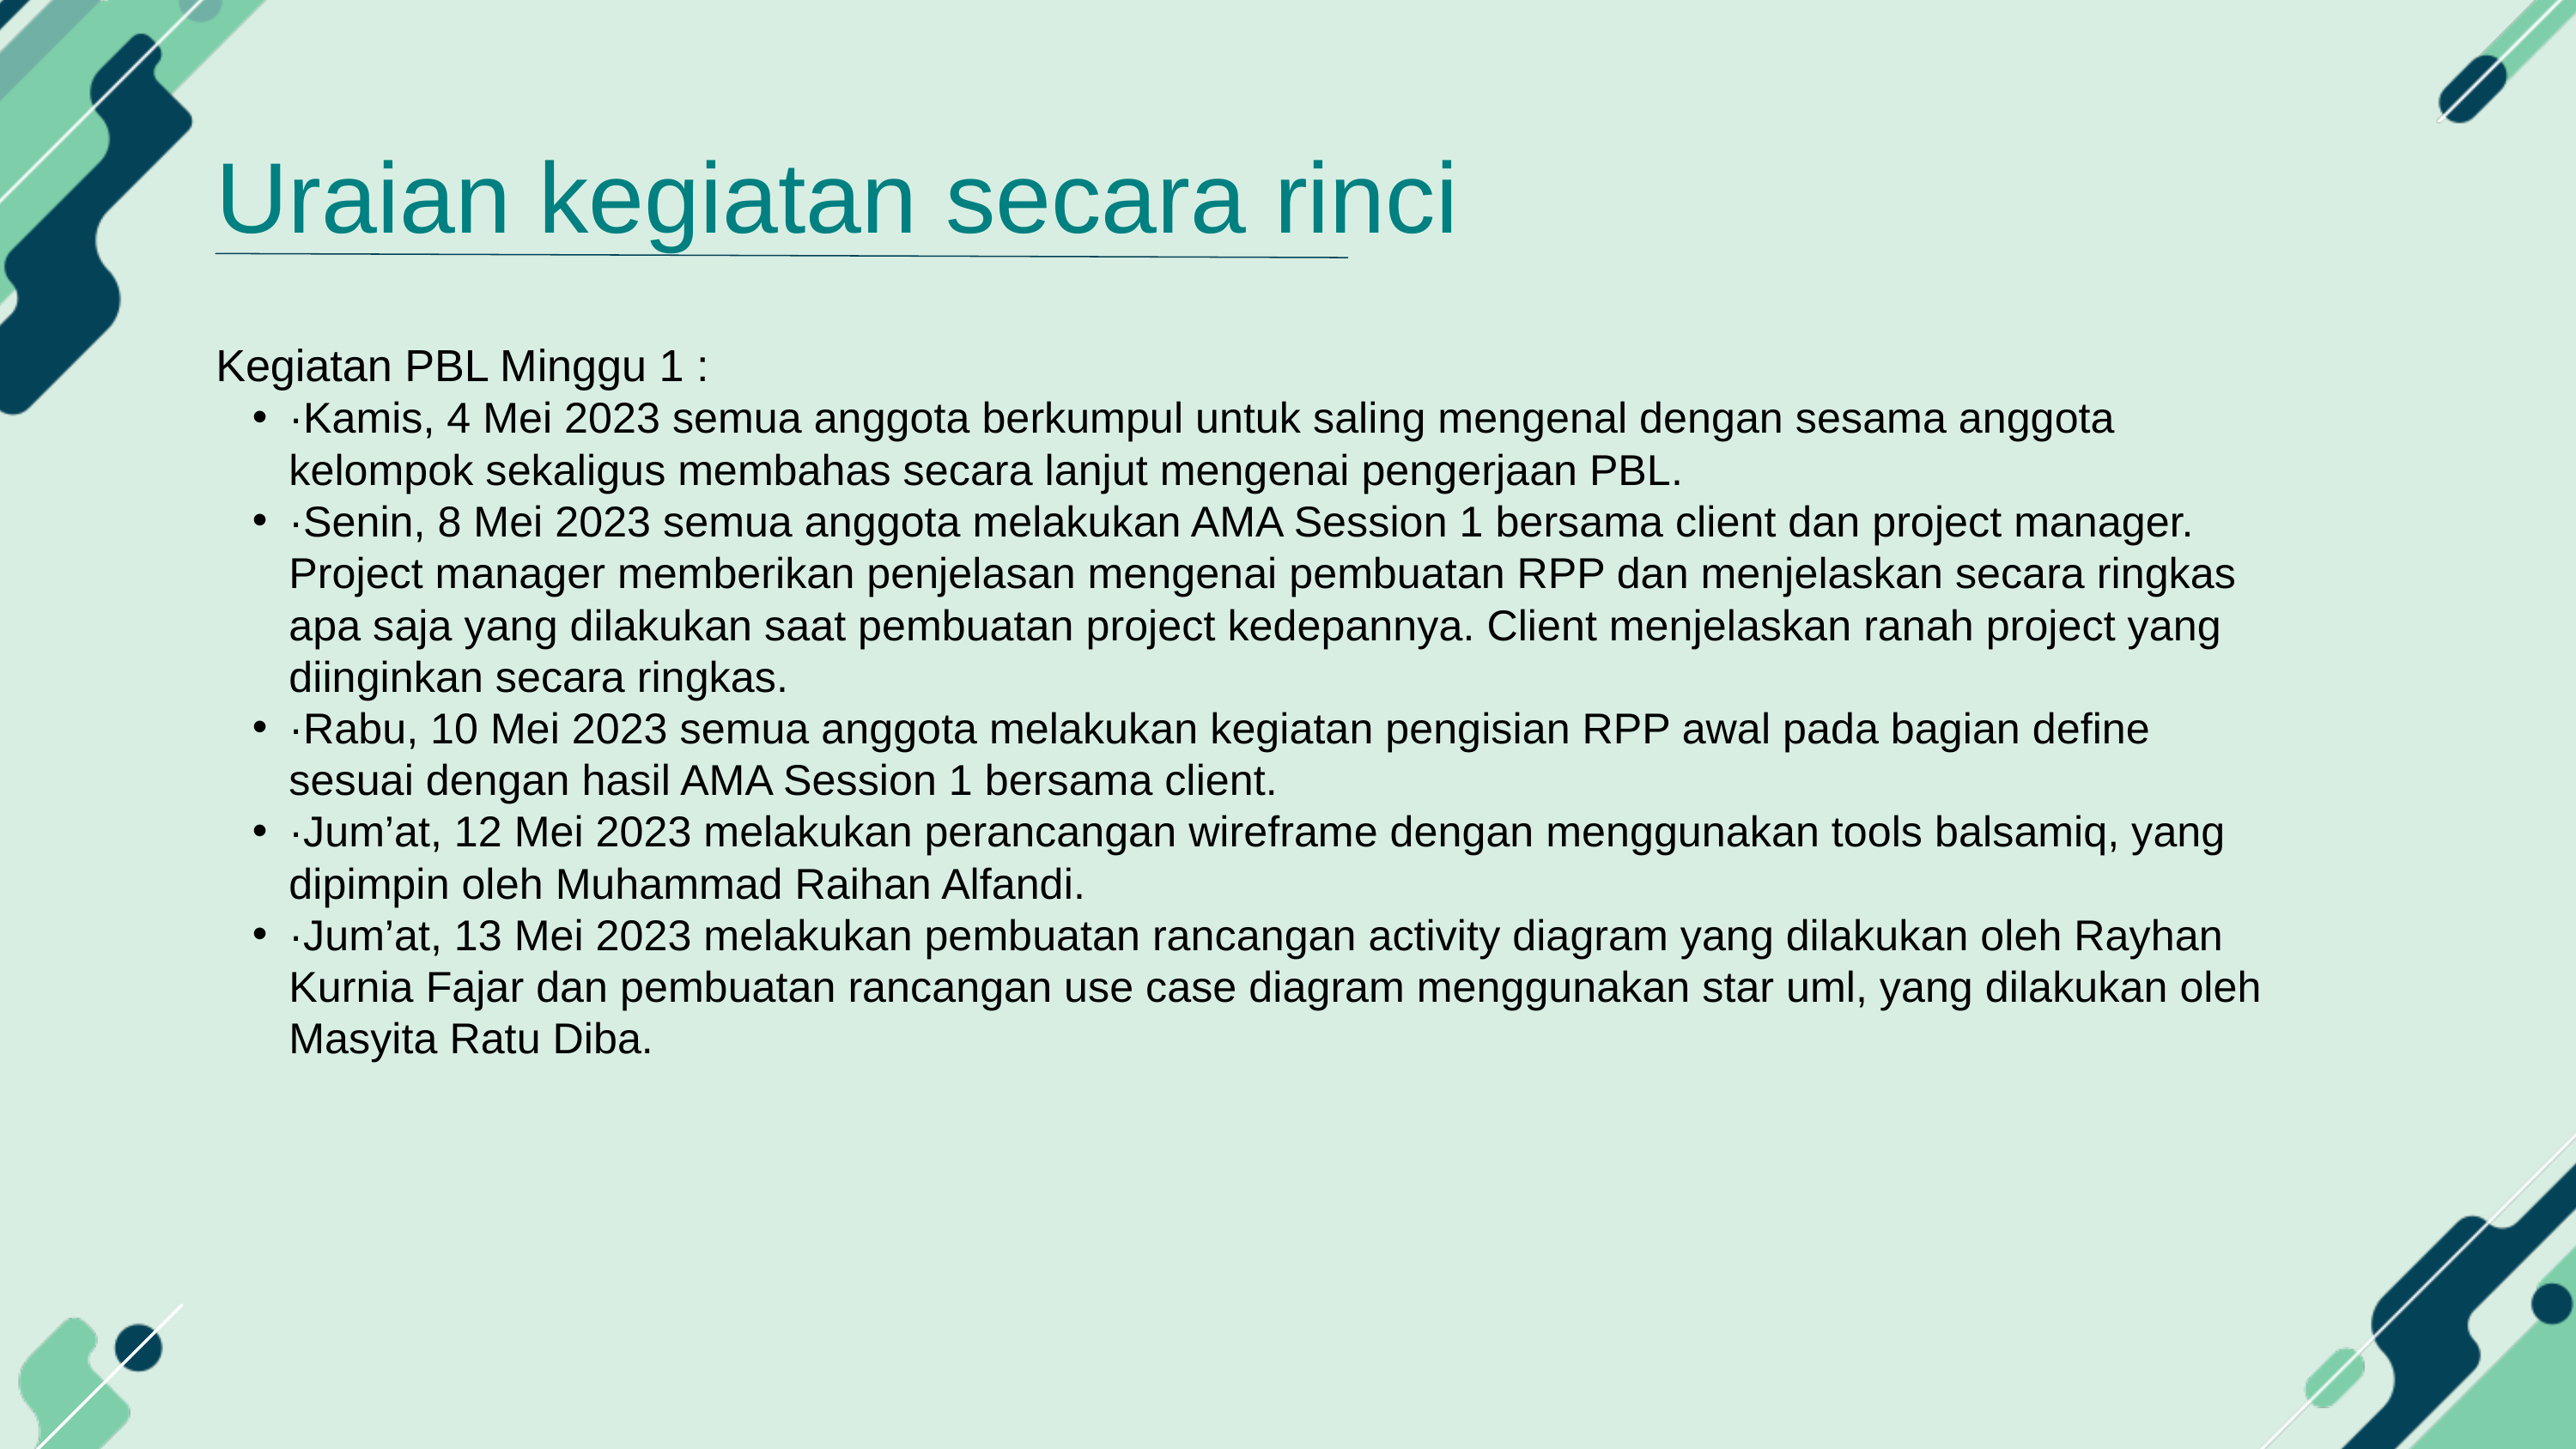

Uraian kegiatan secara rinci

Kegiatan PBL Minggu 1 :
·Kamis, 4 Mei 2023 semua anggota berkumpul untuk saling mengenal dengan sesama anggota kelompok sekaligus membahas secara lanjut mengenai pengerjaan PBL.
·Senin, 8 Mei 2023 semua anggota melakukan AMA Session 1 bersama client dan project manager. Project manager memberikan penjelasan mengenai pembuatan RPP dan menjelaskan secara ringkas apa saja yang dilakukan saat pembuatan project kedepannya. Client menjelaskan ranah project yang diinginkan secara ringkas.
·Rabu, 10 Mei 2023 semua anggota melakukan kegiatan pengisian RPP awal pada bagian define sesuai dengan hasil AMA Session 1 bersama client.
·Jum’at, 12 Mei 2023 melakukan perancangan wireframe dengan menggunakan tools balsamiq, yang dipimpin oleh Muhammad Raihan Alfandi.
·Jum’at, 13 Mei 2023 melakukan pembuatan rancangan activity diagram yang dilakukan oleh Rayhan Kurnia Fajar dan pembuatan rancangan use case diagram menggunakan star uml, yang dilakukan oleh Masyita Ratu Diba.